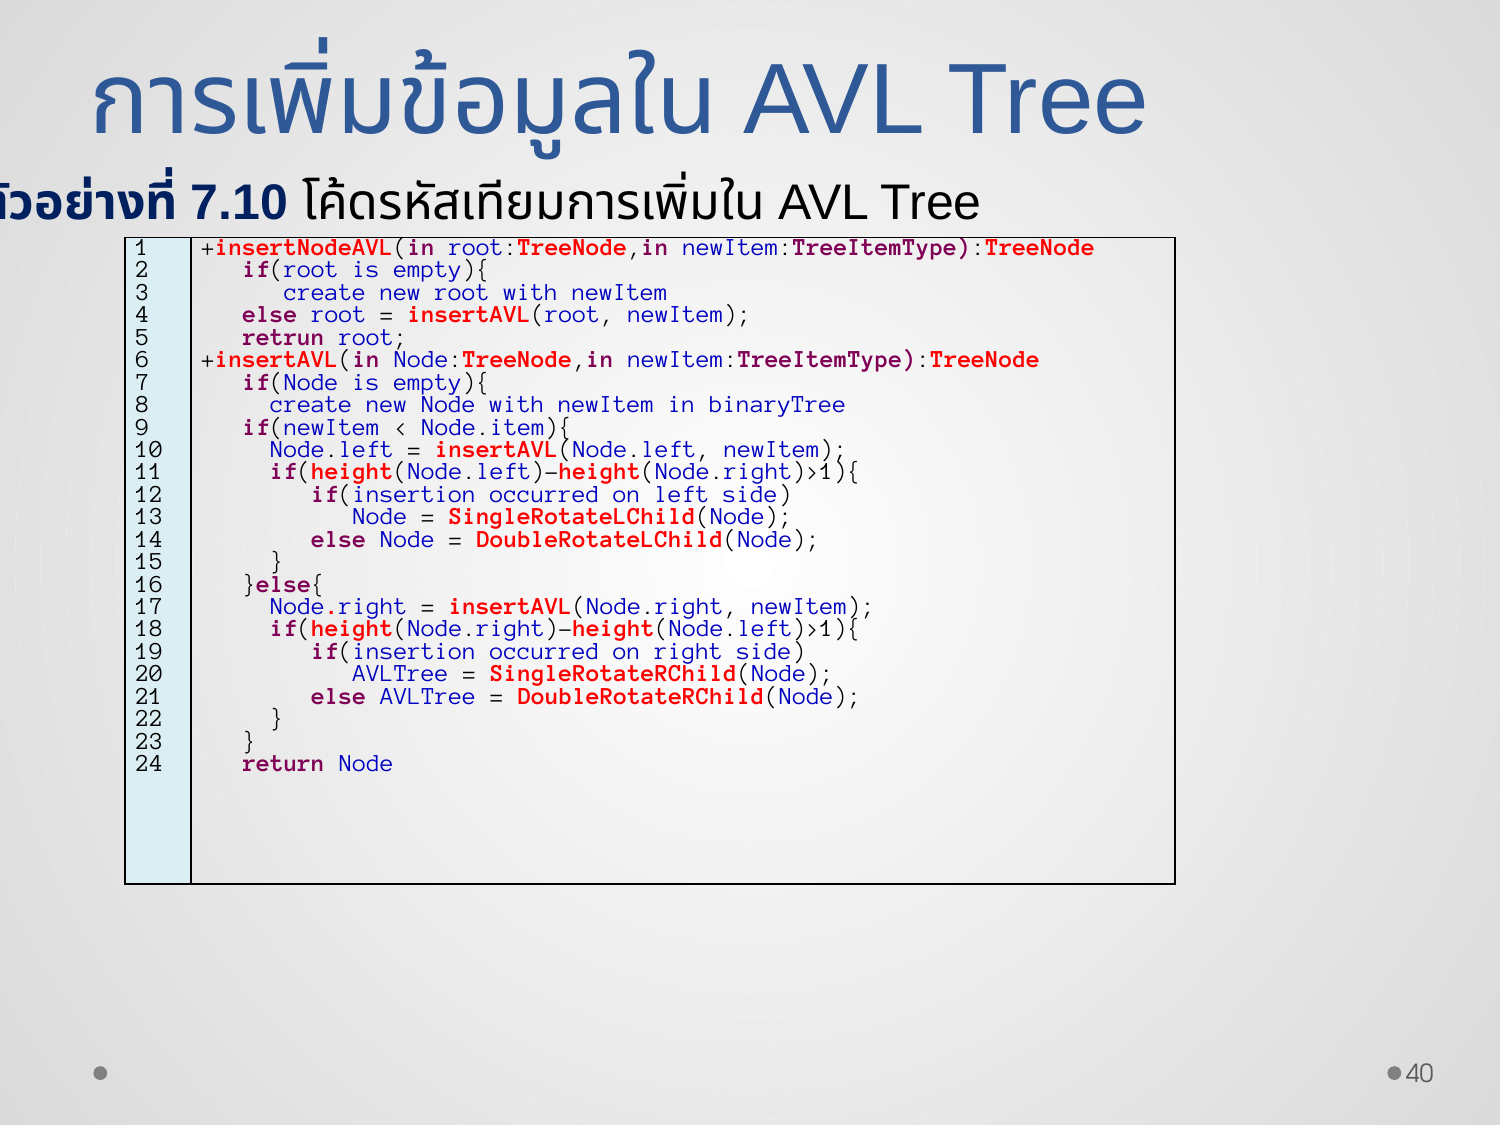

การเพิ่มข้อมูลใน AVL Tree
ตัวอย่างที่ 7.10 โค้ดรหัสเทียมการเพิ่มใน AVL Tree
| 1 2 3 4 5 6 7 8 9 10 11 12 13 14 15 16 17 18 19 20 21 22 23 24 | +insertNodeAVL(in root:TreeNode,in newItem:TreeItemType):TreeNode if(root is empty){ create new root with newItem else root = insertAVL(root, newItem); retrun root; +insertAVL(in Node:TreeNode,in newItem:TreeItemType):TreeNode if(Node is empty){ create new Node with newItem in binaryTree if(newItem < Node.item){ Node.left = insertAVL(Node.left, newItem); if(height(Node.left)-height(Node.right)>1){ if(insertion occurred on left side) Node = SingleRotateLChild(Node); else Node = DoubleRotateLChild(Node); } }else{ Node.right = insertAVL(Node.right, newItem); if(height(Node.right)-height(Node.left)>1){ if(insertion occurred on right side) AVLTree = SingleRotateRChild(Node); else AVLTree = DoubleRotateRChild(Node); } } return Node |
| --- | --- |
40